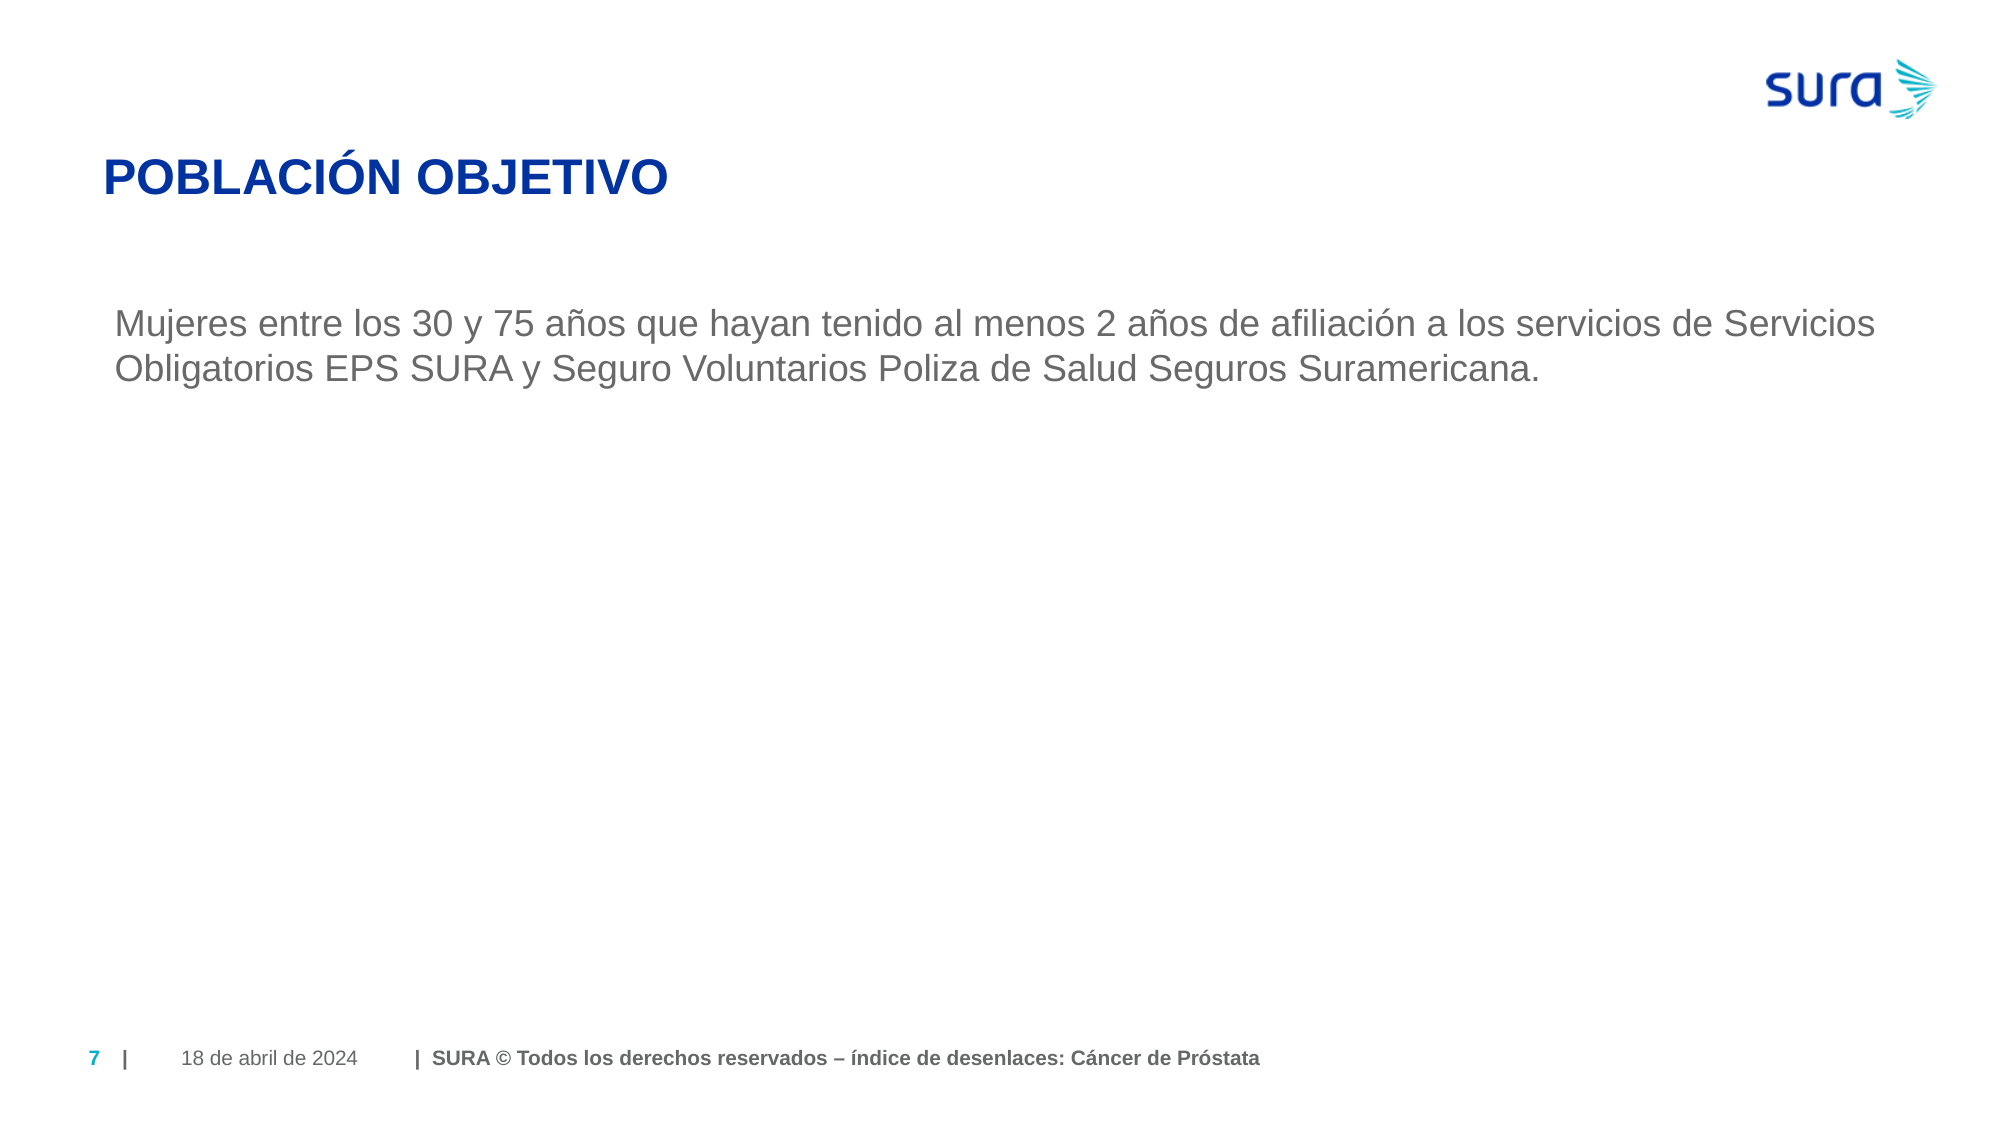

# POBLACIÓN OBJETIVO
Mujeres entre los 30 y 75 años que hayan tenido al menos 2 años de afiliación a los servicios de Servicios Obligatorios EPS SURA y Seguro Voluntarios Poliza de Salud Seguros Suramericana.
7
|                                                  |  SURA © Todos los derechos reservados – índice de desenlaces: Cáncer de Próstata
18 de abril de 2024